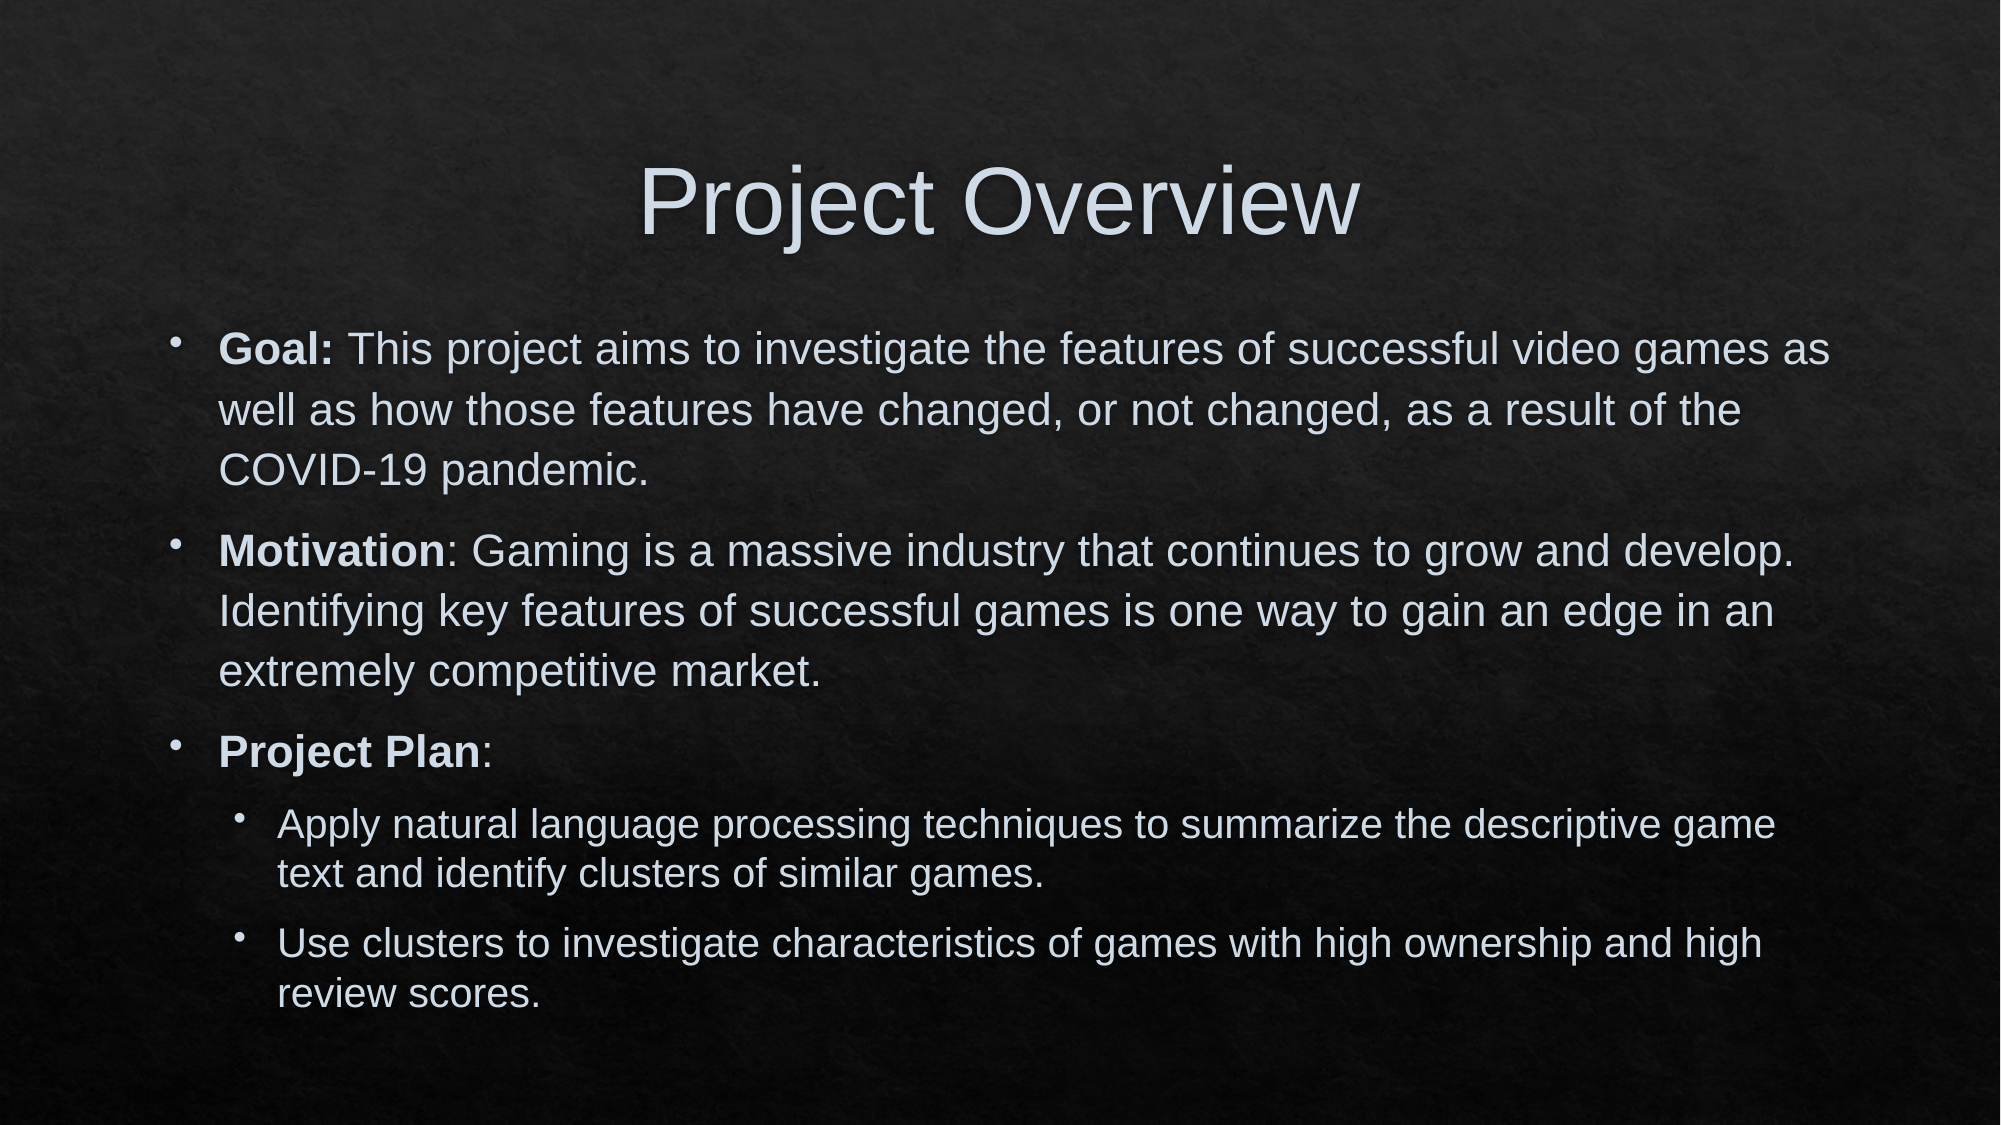

# Project Overview
Goal: This project aims to investigate the features of successful video games as well as how those features have changed, or not changed, as a result of the COVID-19 pandemic.
Motivation: Gaming is a massive industry that continues to grow and develop. Identifying key features of successful games is one way to gain an edge in an extremely competitive market.
Project Plan:
Apply natural language processing techniques to summarize the descriptive game text and identify clusters of similar games.
Use clusters to investigate characteristics of games with high ownership and high review scores.